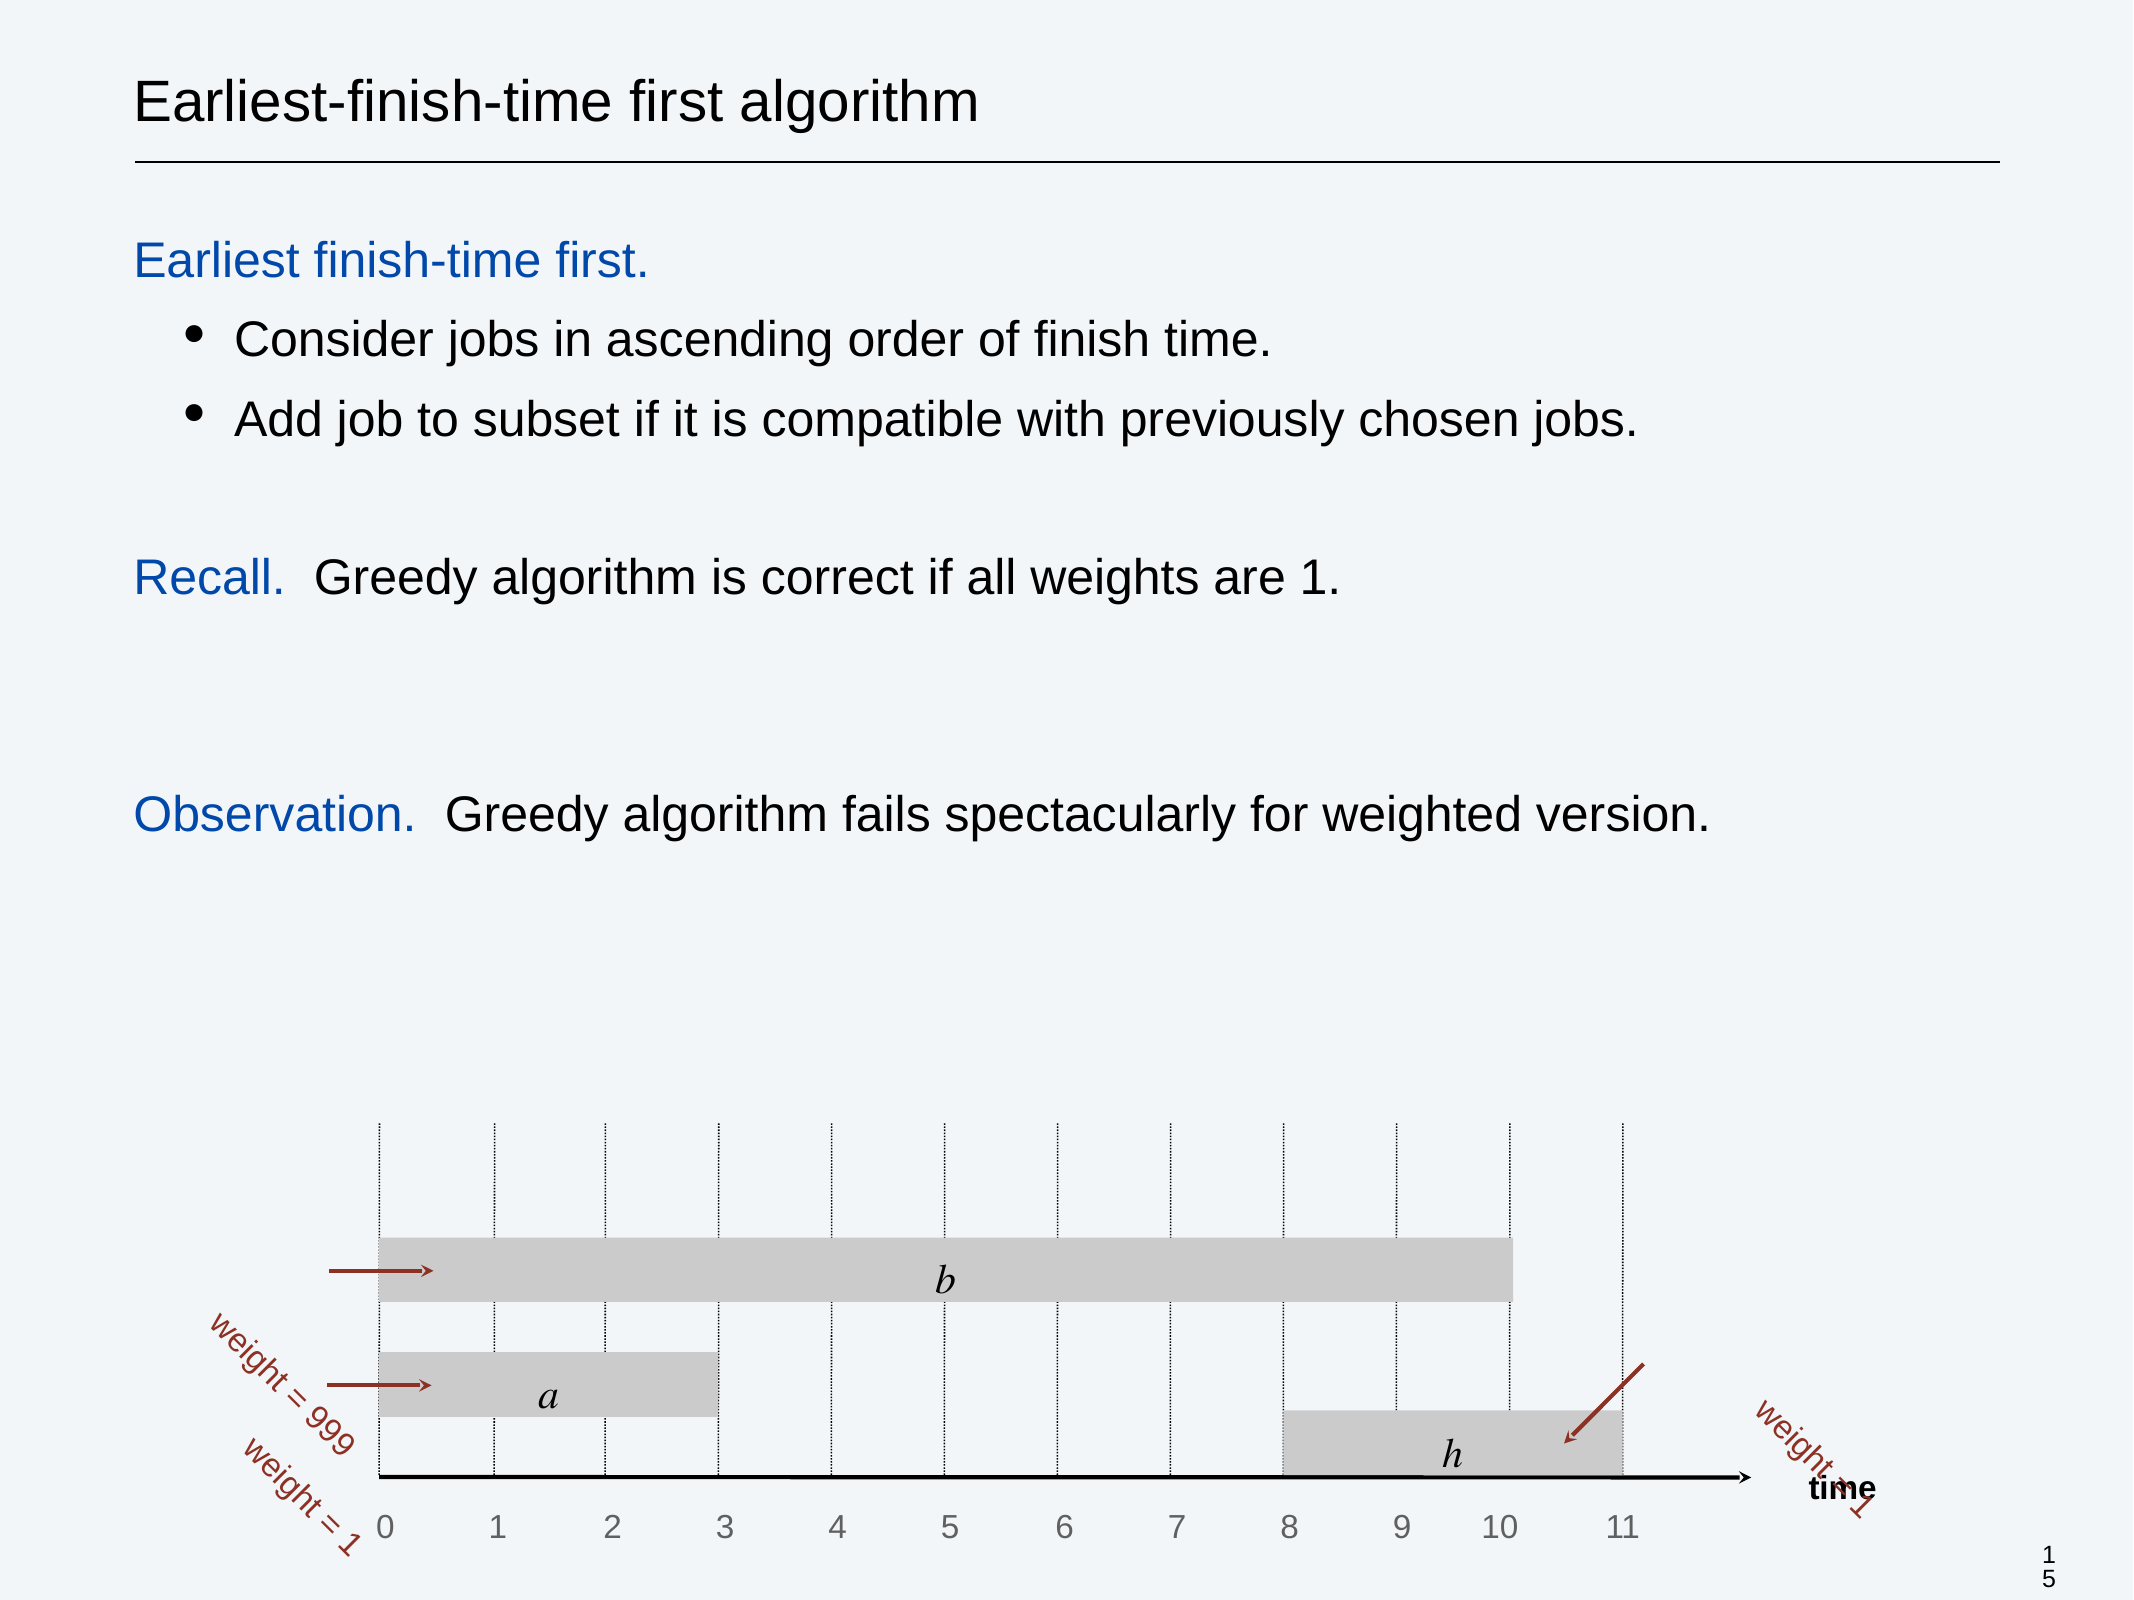

# Earliest-finish-time first algorithm

Earliest finish-time first.
Consider jobs in ascending order of finish time.
Add job to subset if it is compatible with previously chosen jobs.
Recall.  Greedy algorithm is correct if all weights are 1.
Observation.  Greedy algorithm fails spectacularly for weighted version.

b
weight = 999

a
weight = 1

h
time

0
1
2
3
4
5
6
7
8
9
10
11
weight = 1

15